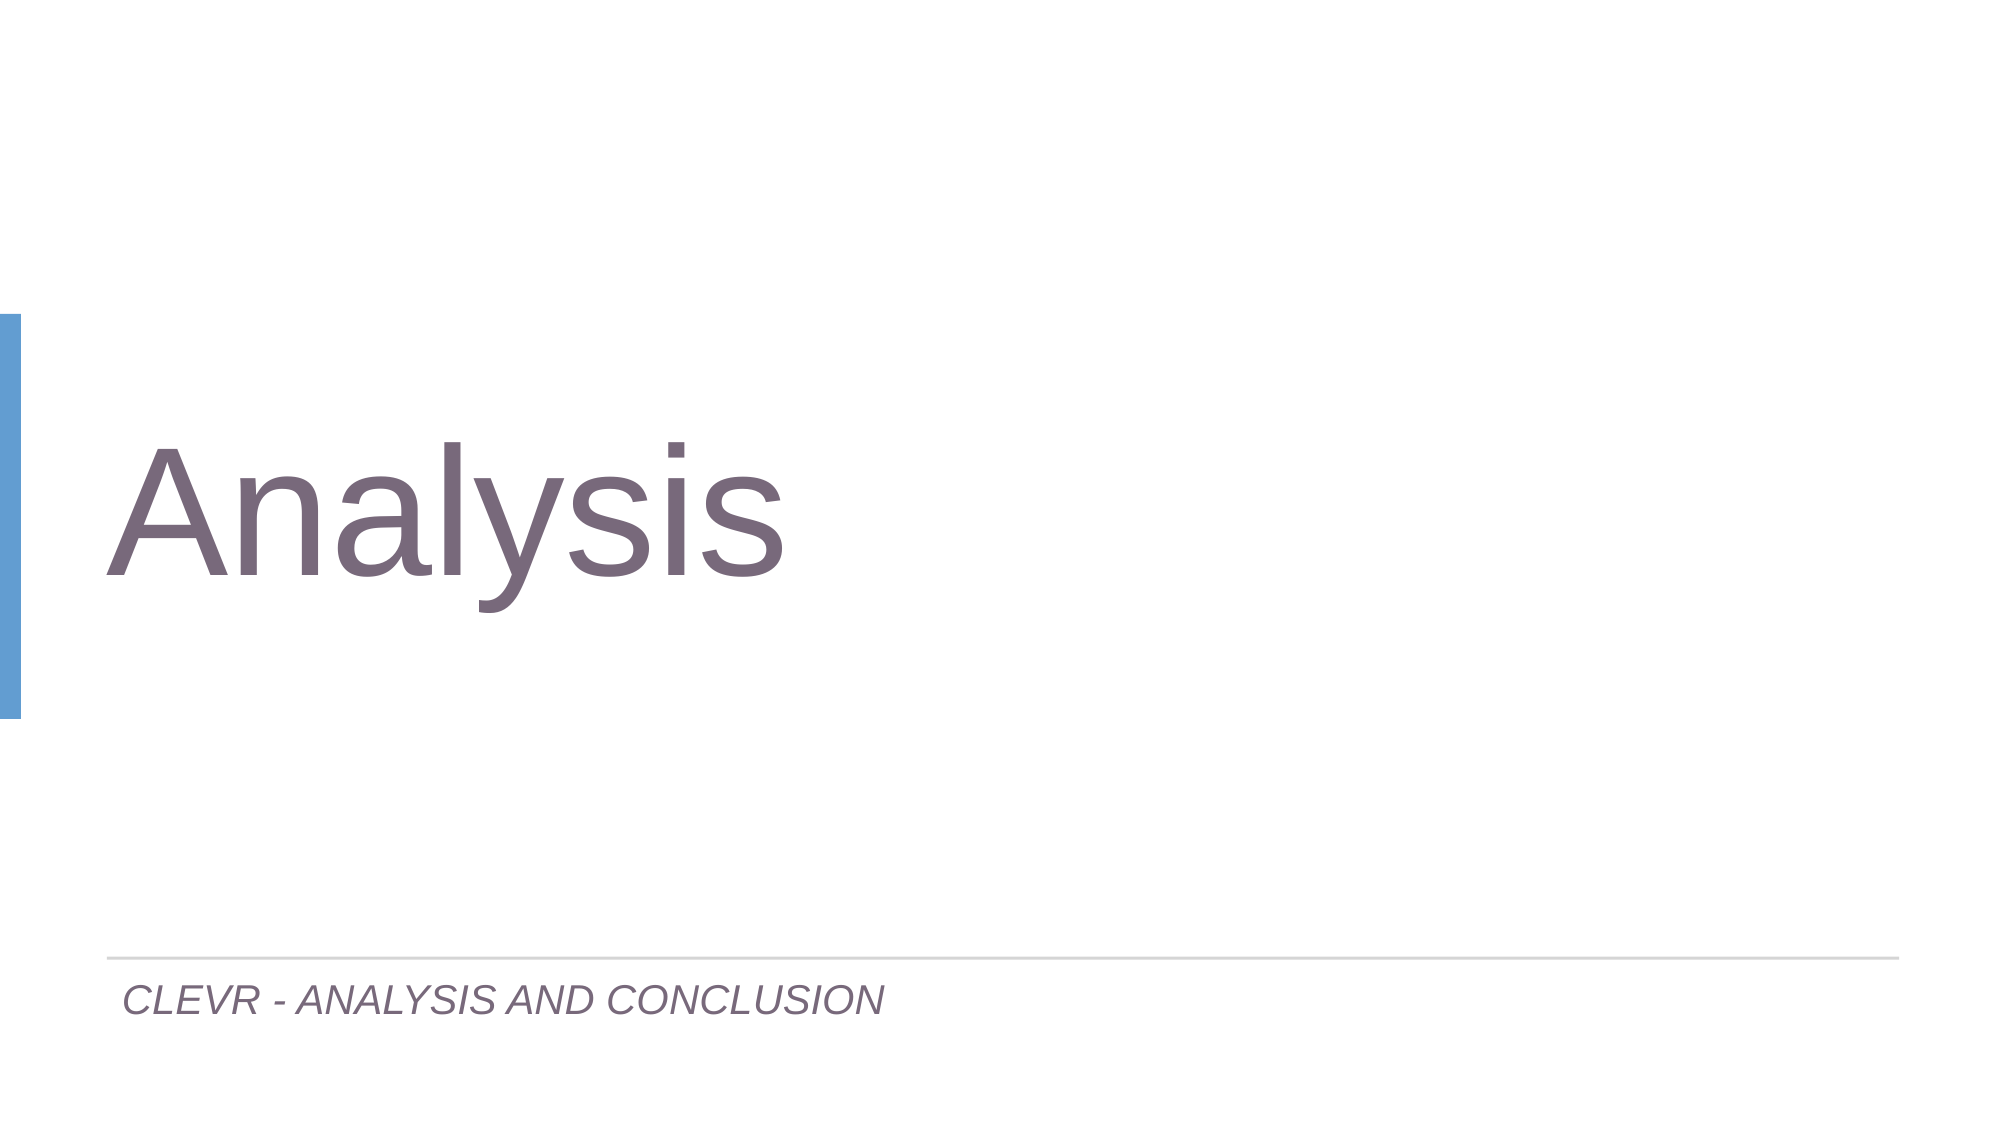

# Analysis

CLEVR - ANALYSIS AND CONCLUSION